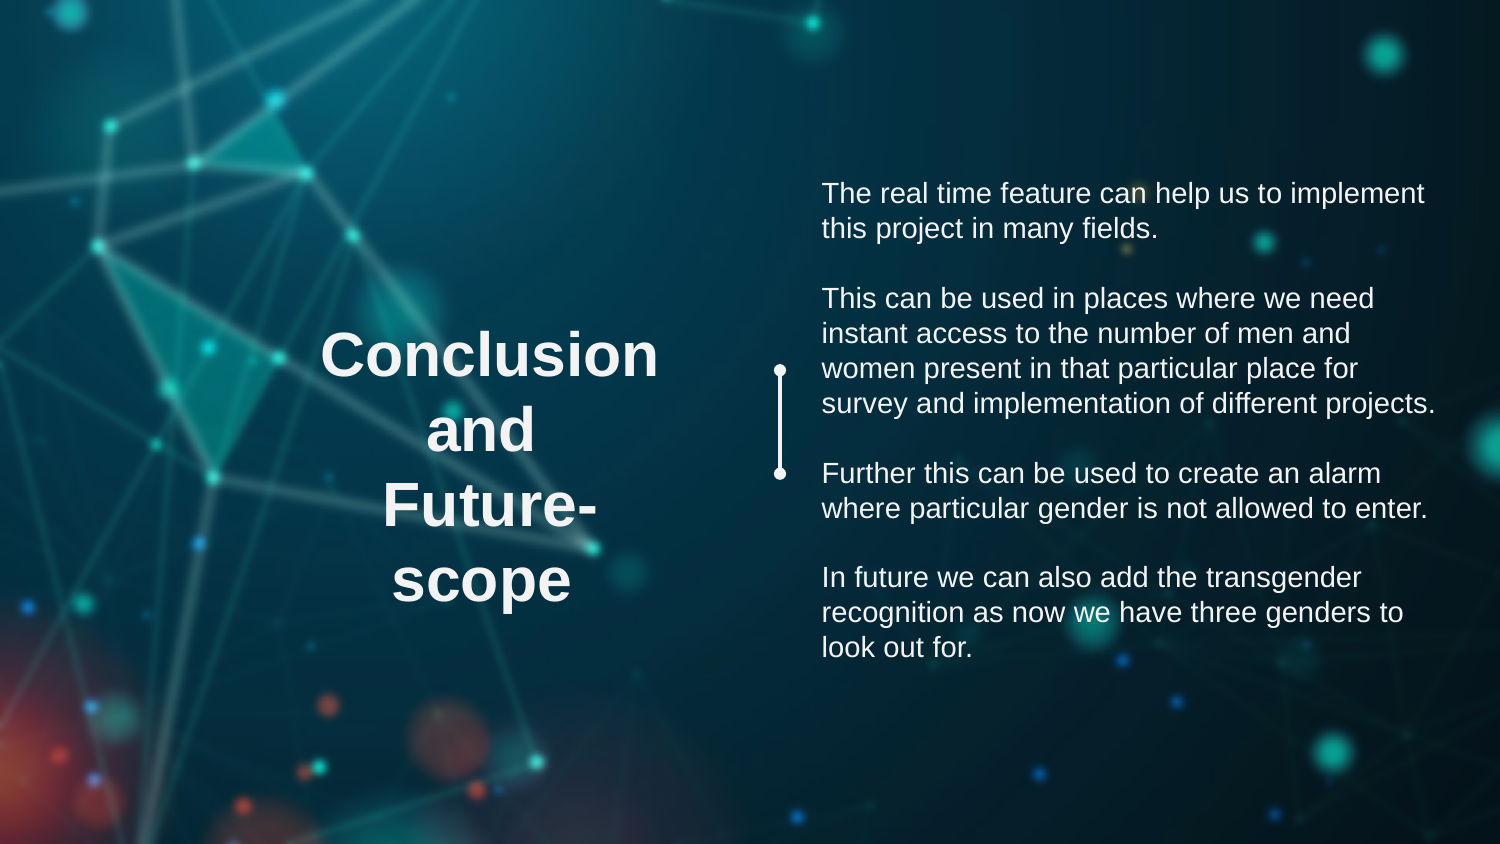

The real time feature can help us to implement this project in many fields.

This can be used in places where we need instant access to the number of men and women present in that particular place for survey and implementation of different projects.

Further this can be used to create an alarm where particular gender is not allowed to enter.

In future we can also add the transgender recognition as now we have three genders to look out for.
# Conclusion and Future-scope